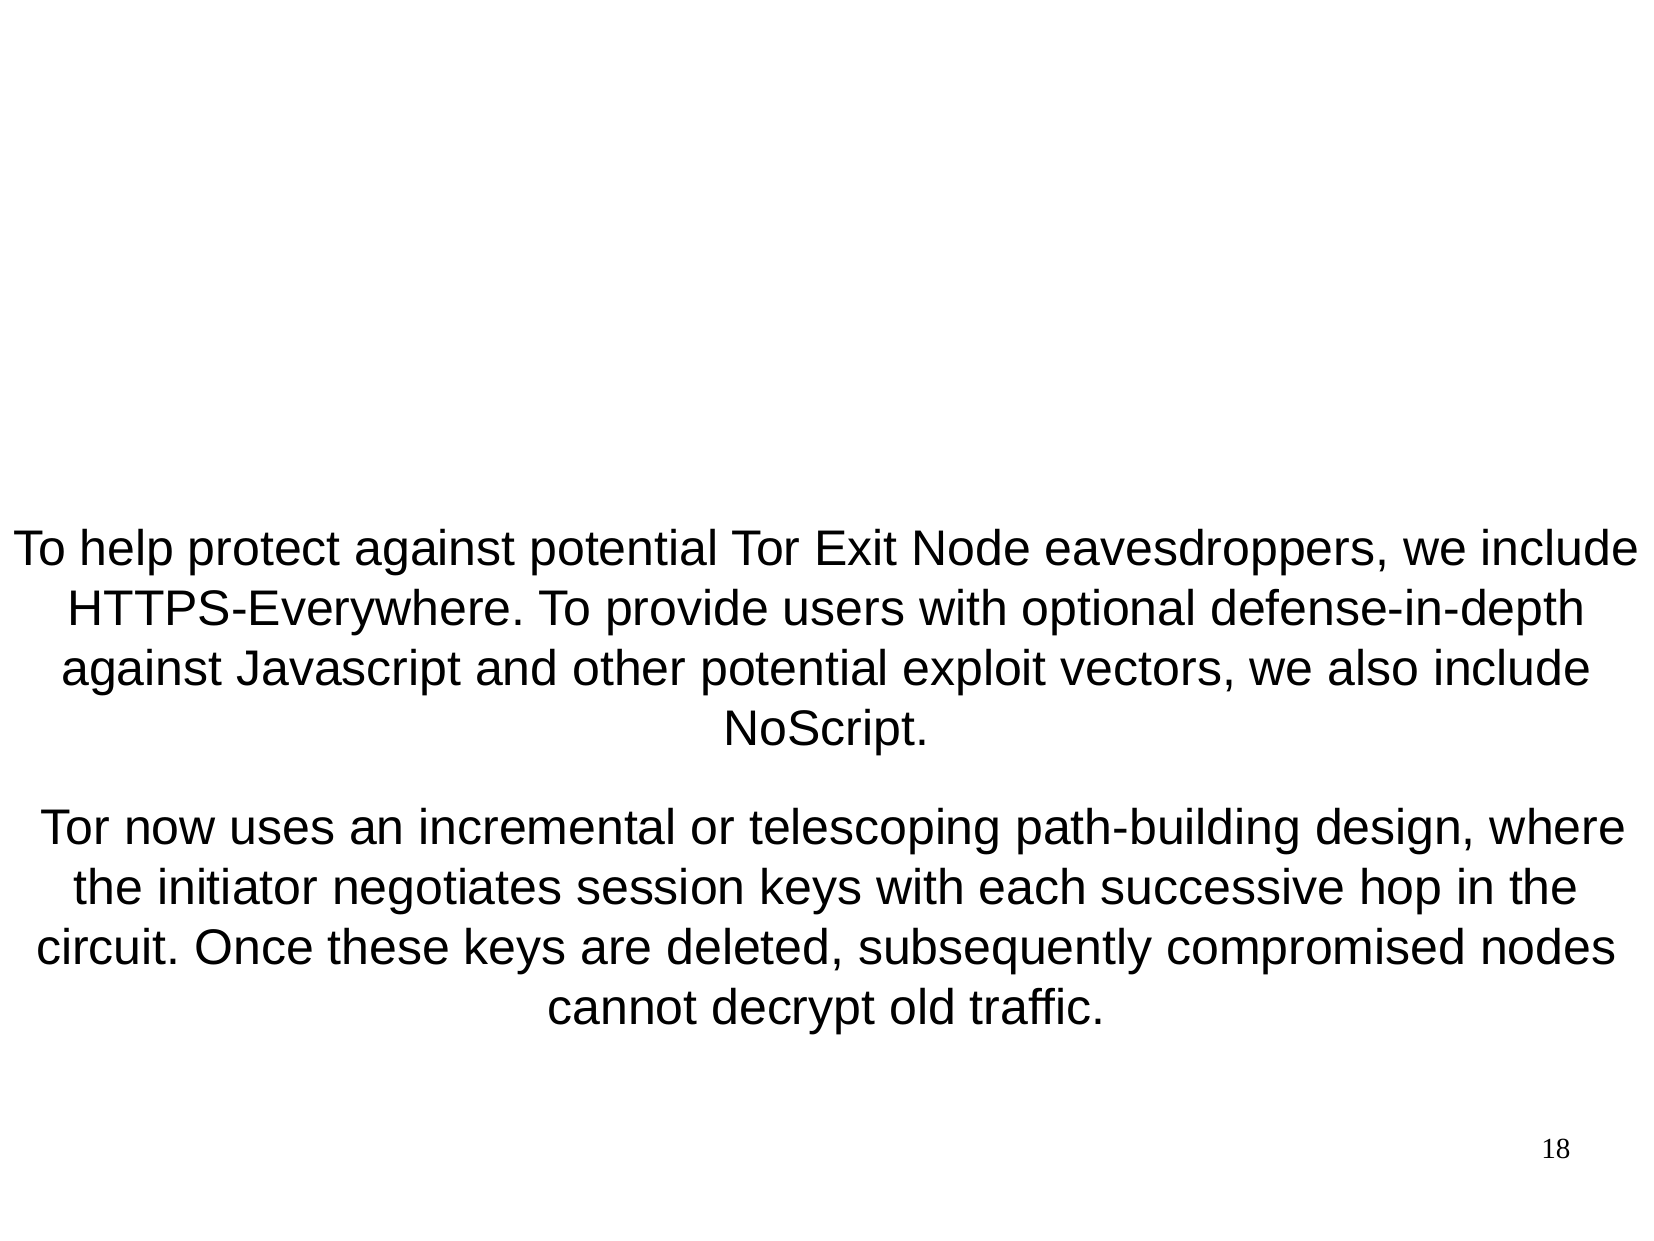

To help protect against potential Tor Exit Node eavesdroppers, we include HTTPS-Everywhere. To provide users with optional defense-in-depth against Javascript and other potential exploit vectors, we also include NoScript.
 Tor now uses an incremental or telescoping path-building design, where the initiator negotiates session keys with each successive hop in the circuit. Once these keys are deleted, subsequently compromised nodes cannot decrypt old traffic.
18